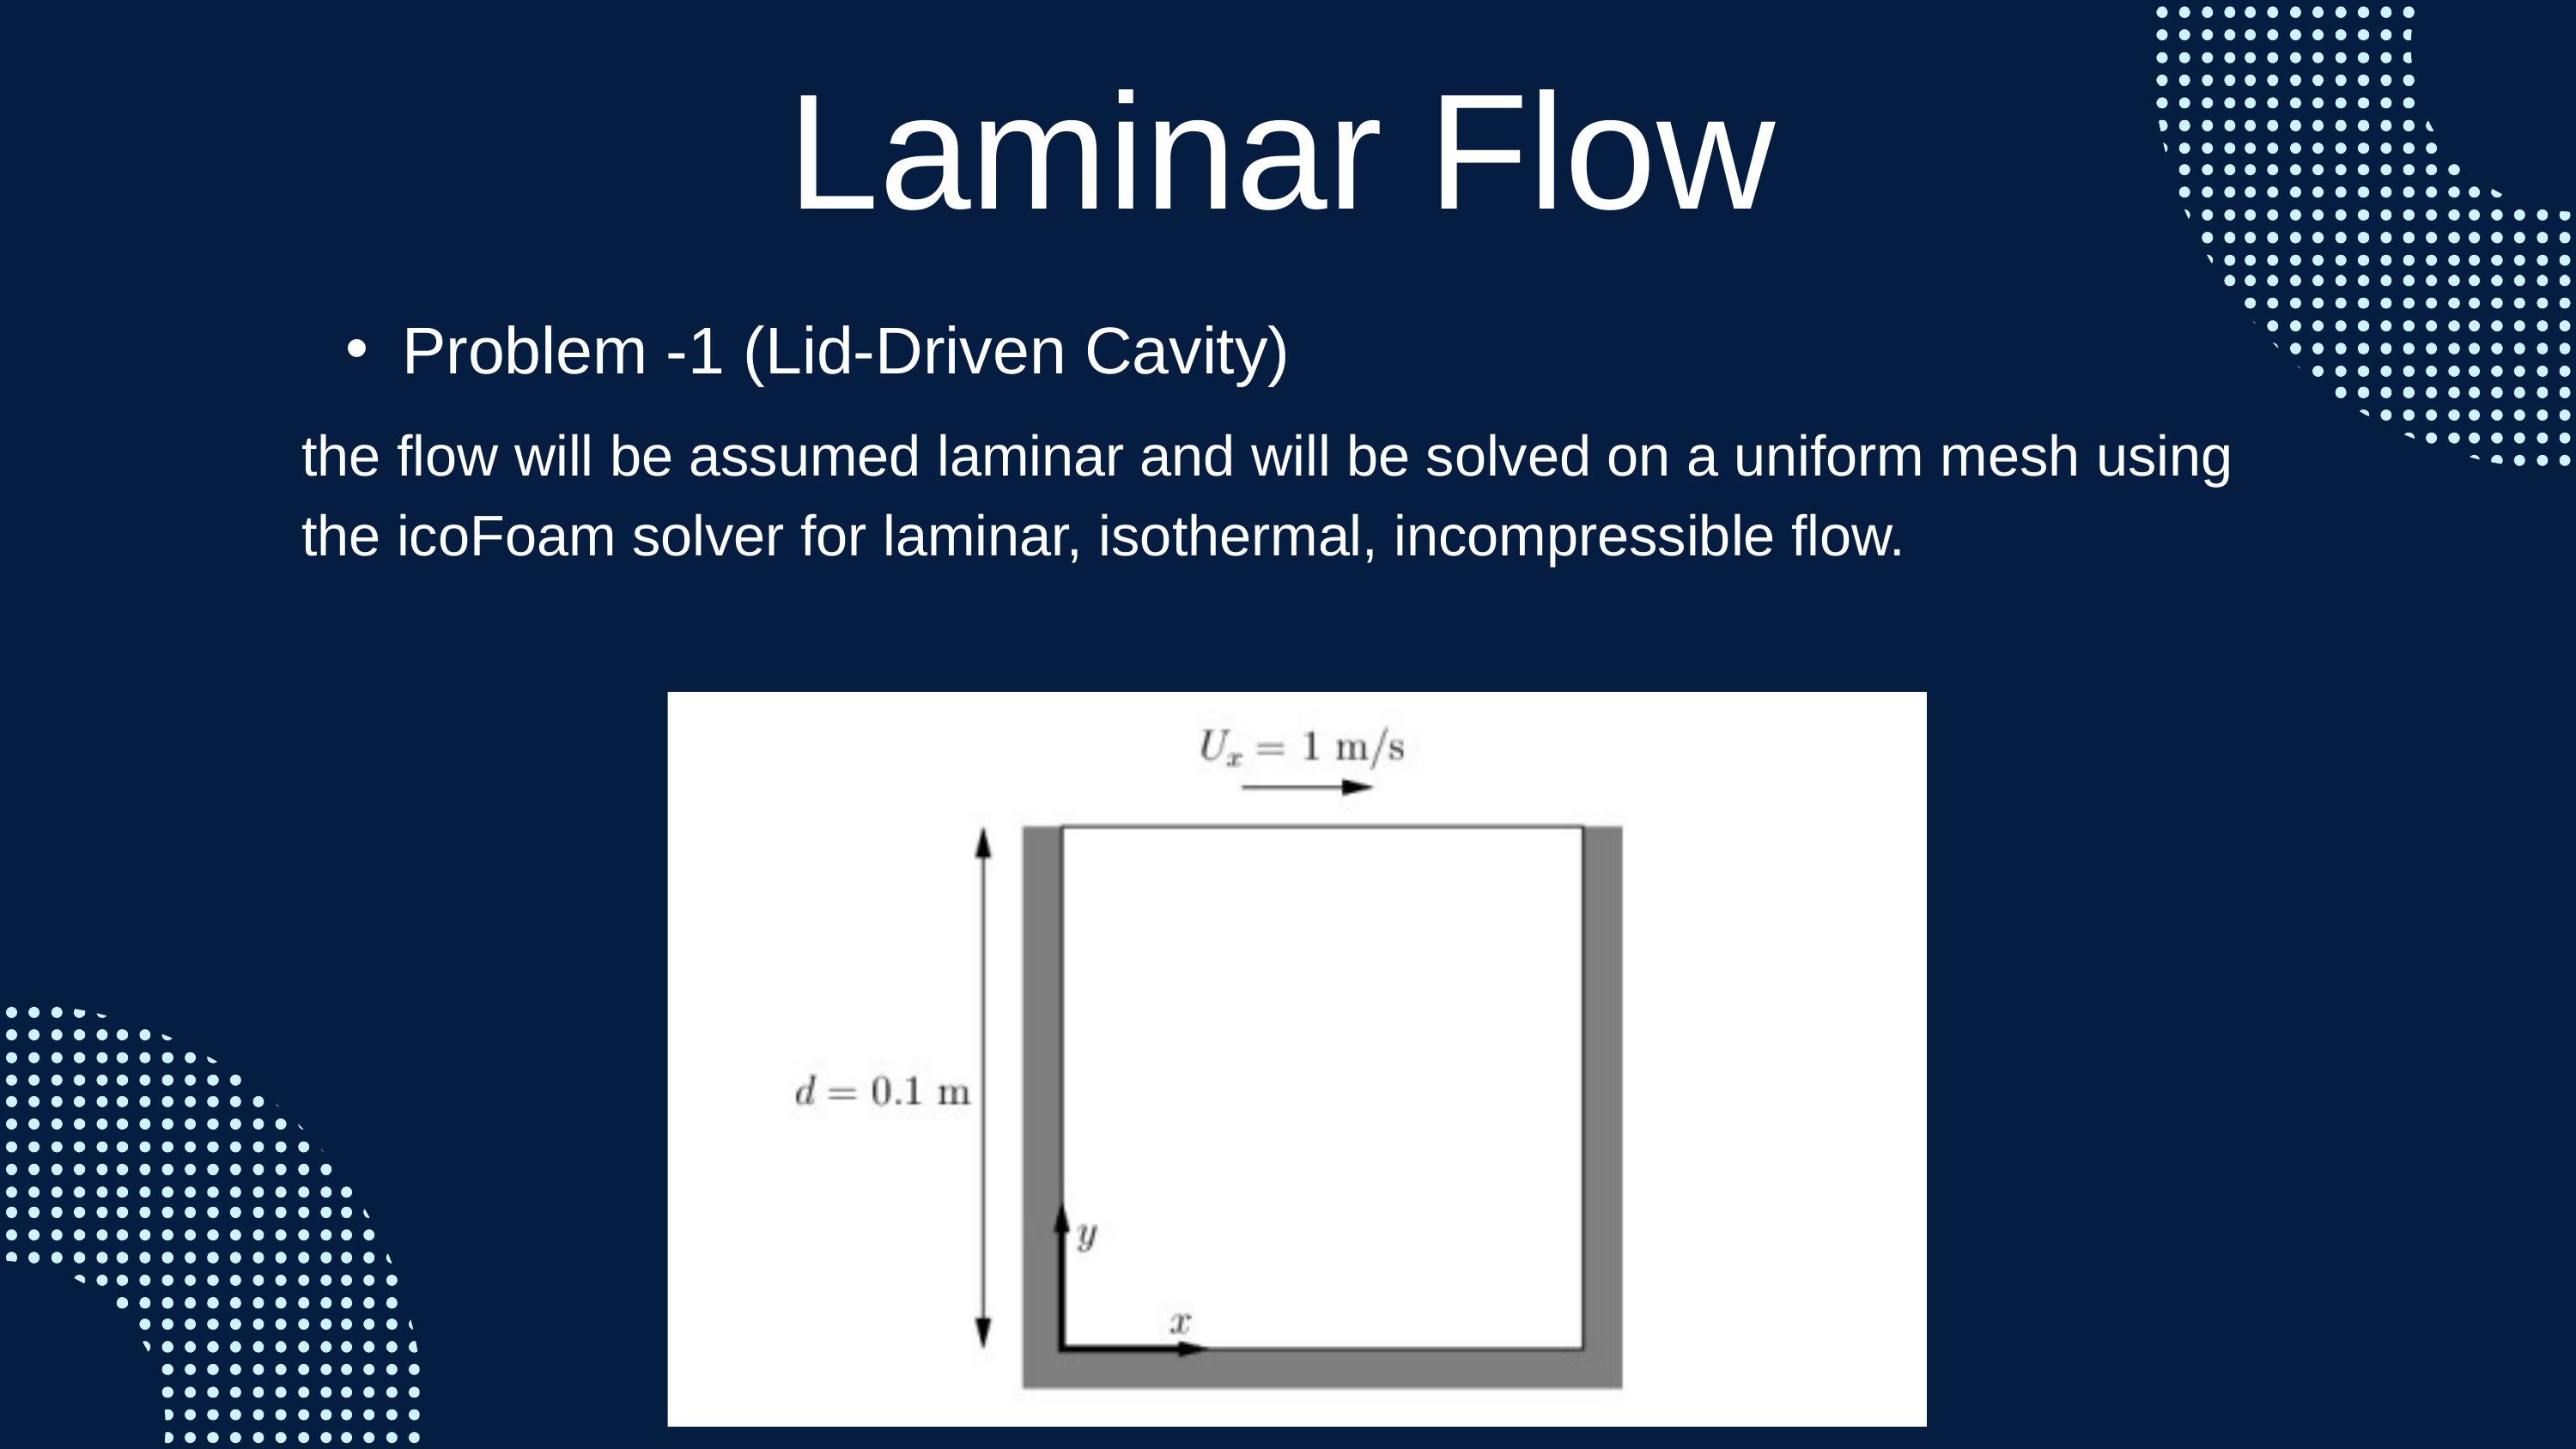

Laminar Flow
Problem -1 (Lid-Driven Cavity)
the flow will be assumed laminar and will be solved on a uniform mesh using the icoFoam solver for laminar, isothermal, incompressible flow.